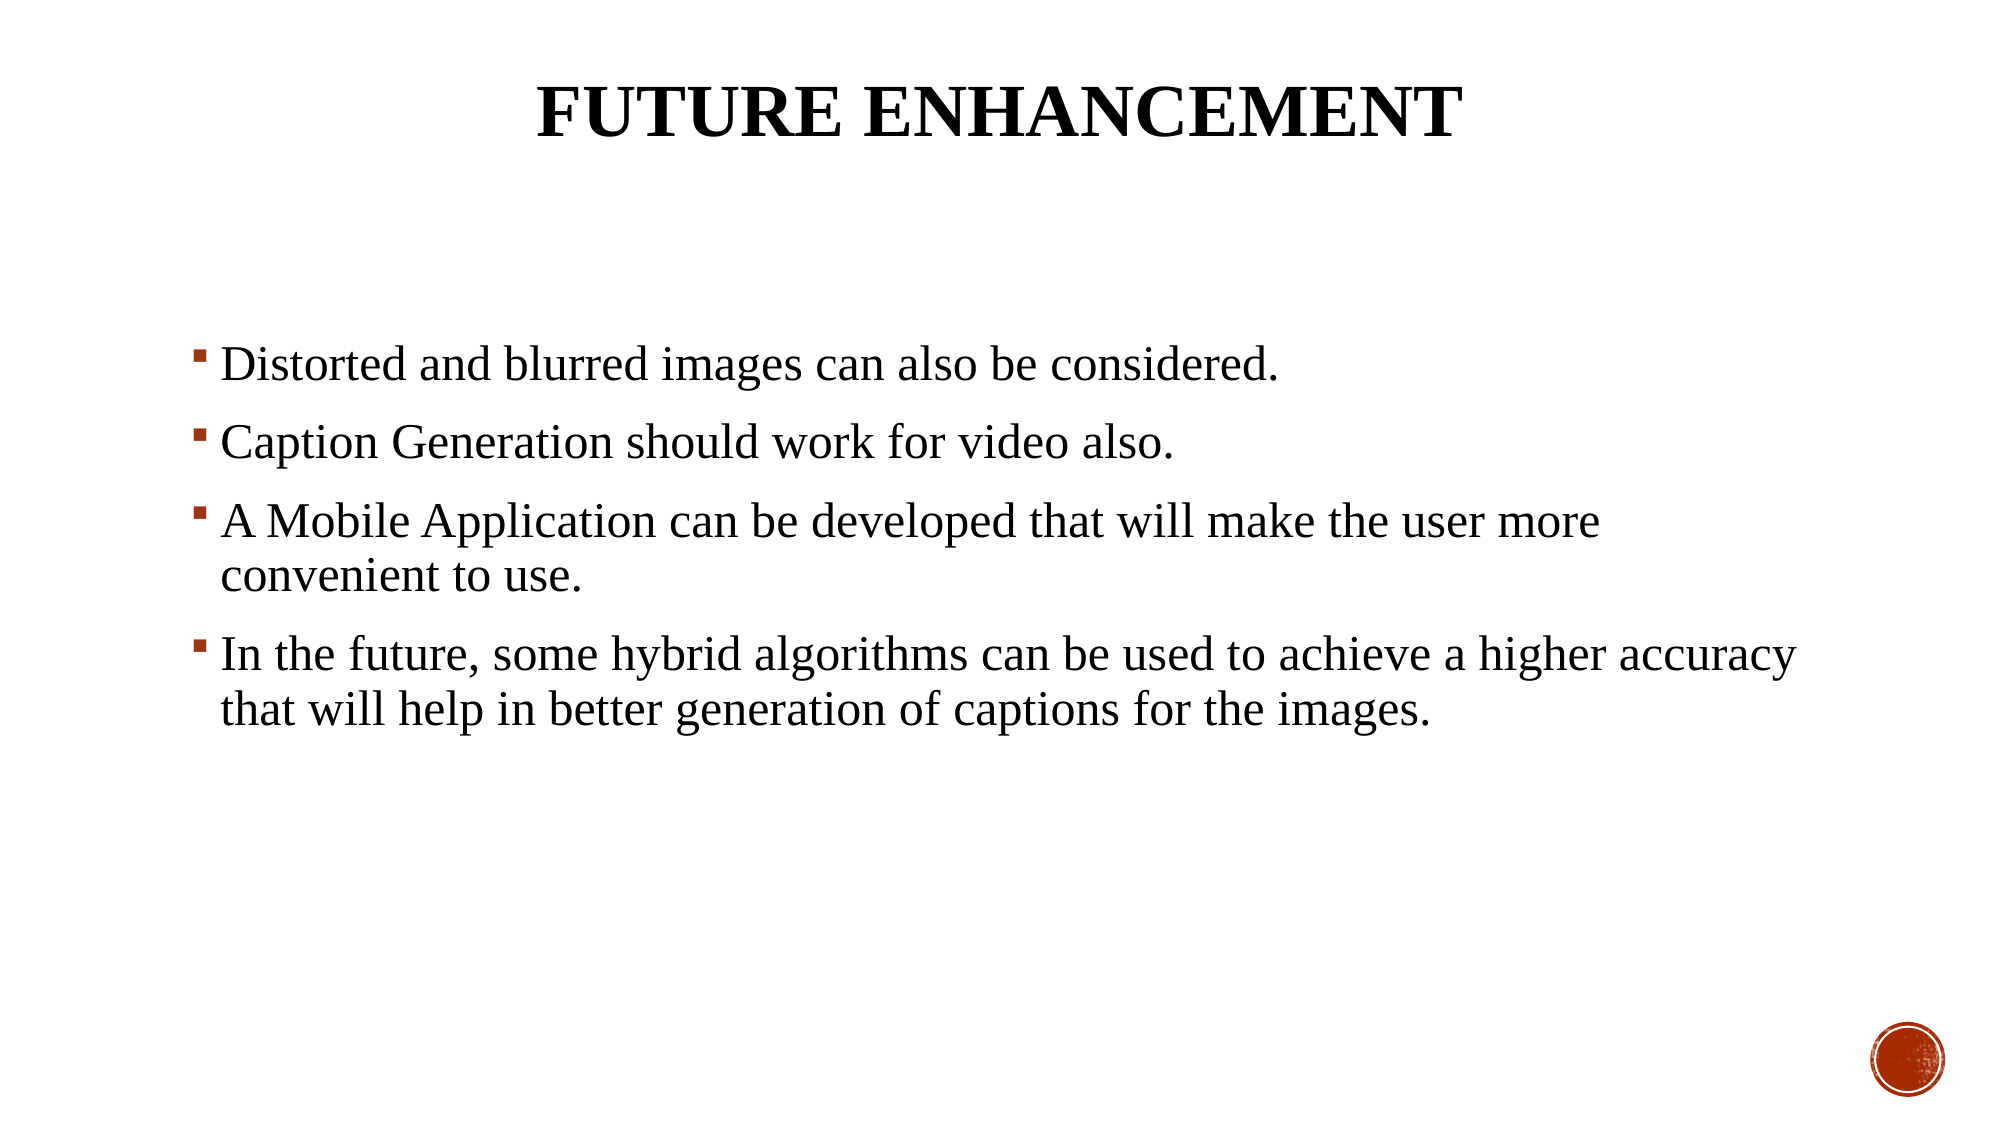

# FUTURE ENHANCEMENT
Distorted and blurred images can also be considered.
Caption Generation should work for video also.
A Mobile Application can be developed that will make the user more convenient to use.
In the future, some hybrid algorithms can be used to achieve a higher accuracy that will help in better generation of captions for the images.